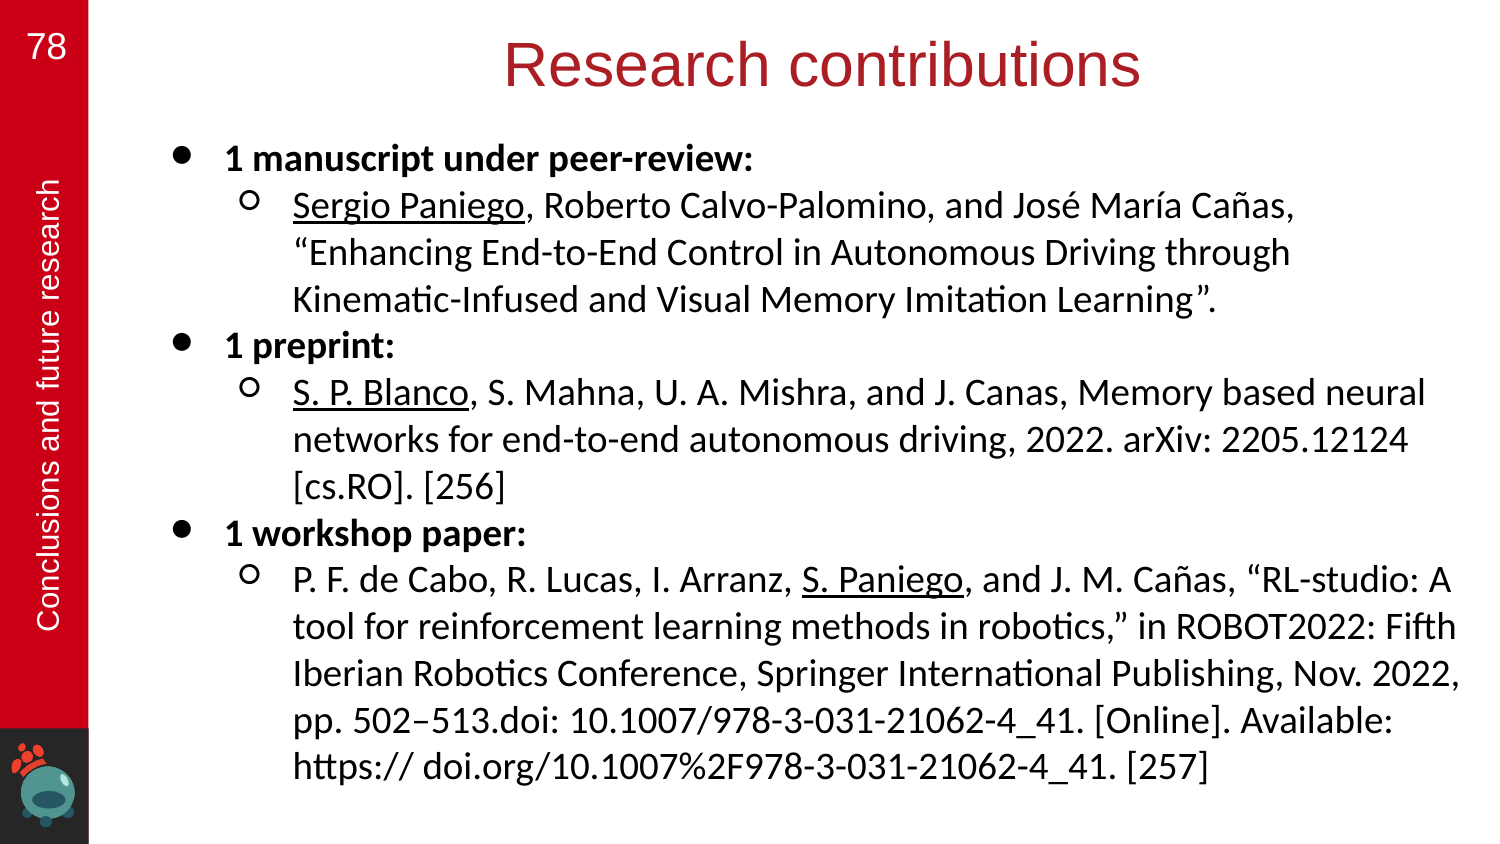

78
# Research contributions
1 manuscript under peer-review:
Sergio Paniego, Roberto Calvo-Palomino, and José María Cañas, “Enhancing End-to-End Control in Autonomous Driving through Kinematic-Infused and Visual Memory Imitation Learning”.
1 preprint:
S. P. Blanco, S. Mahna, U. A. Mishra, and J. Canas, Memory based neural networks for end-to-end autonomous driving, 2022. arXiv: 2205.12124 [cs.RO]. [256]
1 workshop paper:
P. F. de Cabo, R. Lucas, I. Arranz, S. Paniego, and J. M. Cañas, “RL-studio: A tool for reinforcement learning methods in robotics,” in ROBOT2022: Fifth Iberian Robotics Conference, Springer International Publishing, Nov. 2022, pp. 502–513.doi: 10.1007/978-3-031-21062-4_41. [Online]. Available: https:// doi.org/10.1007%2F978-3-031-21062-4_41. [257]
Conclusions and future research